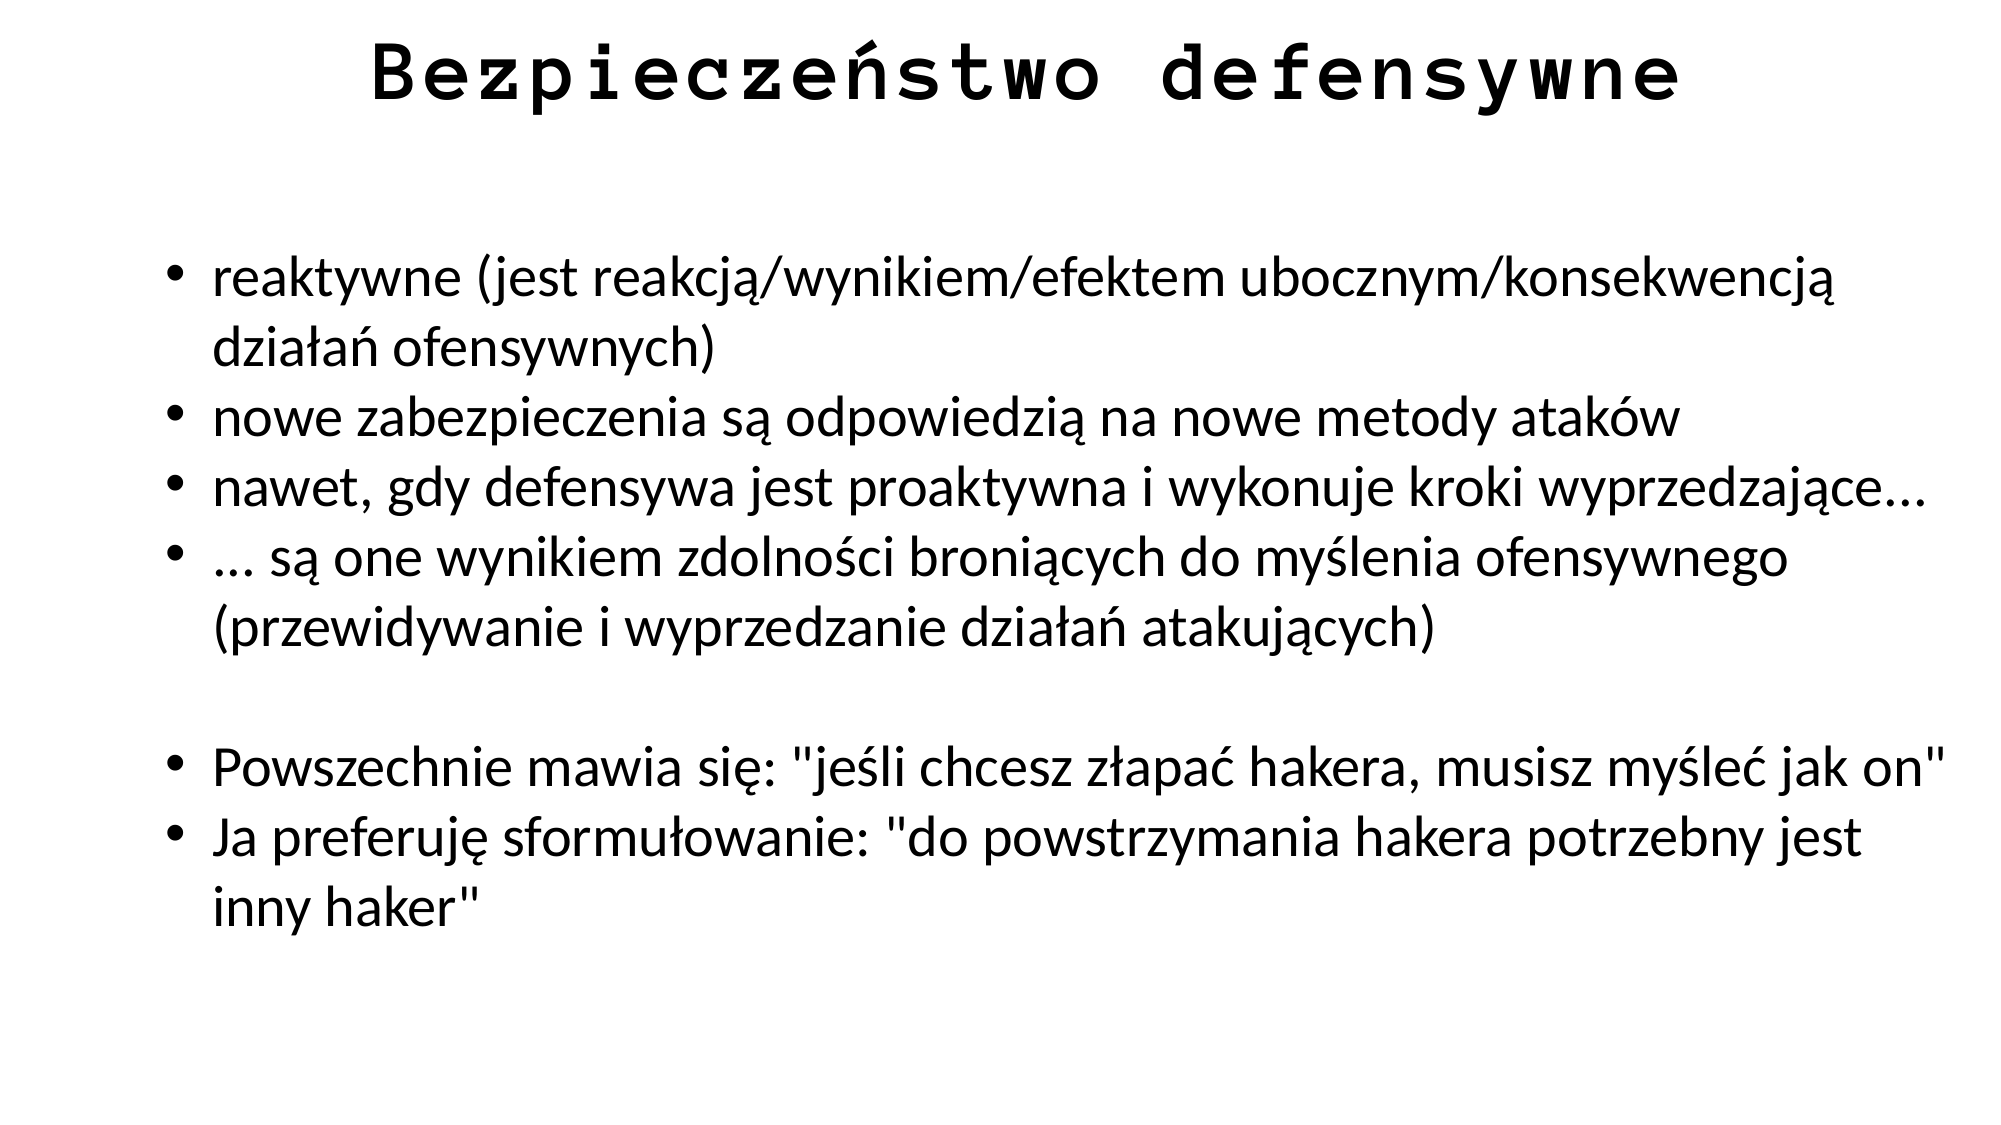

Bezpieczeństwo defensywne
reaktywne (jest reakcją/wynikiem/efektem ubocznym/konsekwencją działań ofensywnych)
nowe zabezpieczenia są odpowiedzią na nowe metody ataków
nawet, gdy defensywa jest proaktywna i wykonuje kroki wyprzedzające...
... są one wynikiem zdolności broniących do myślenia ofensywnego (przewidywanie i wyprzedzanie działań atakujących)

Powszechnie mawia się: "jeśli chcesz złapać hakera, musisz myśleć jak on"
Ja preferuję sformułowanie: "do powstrzymania hakera potrzebny jest inny haker"